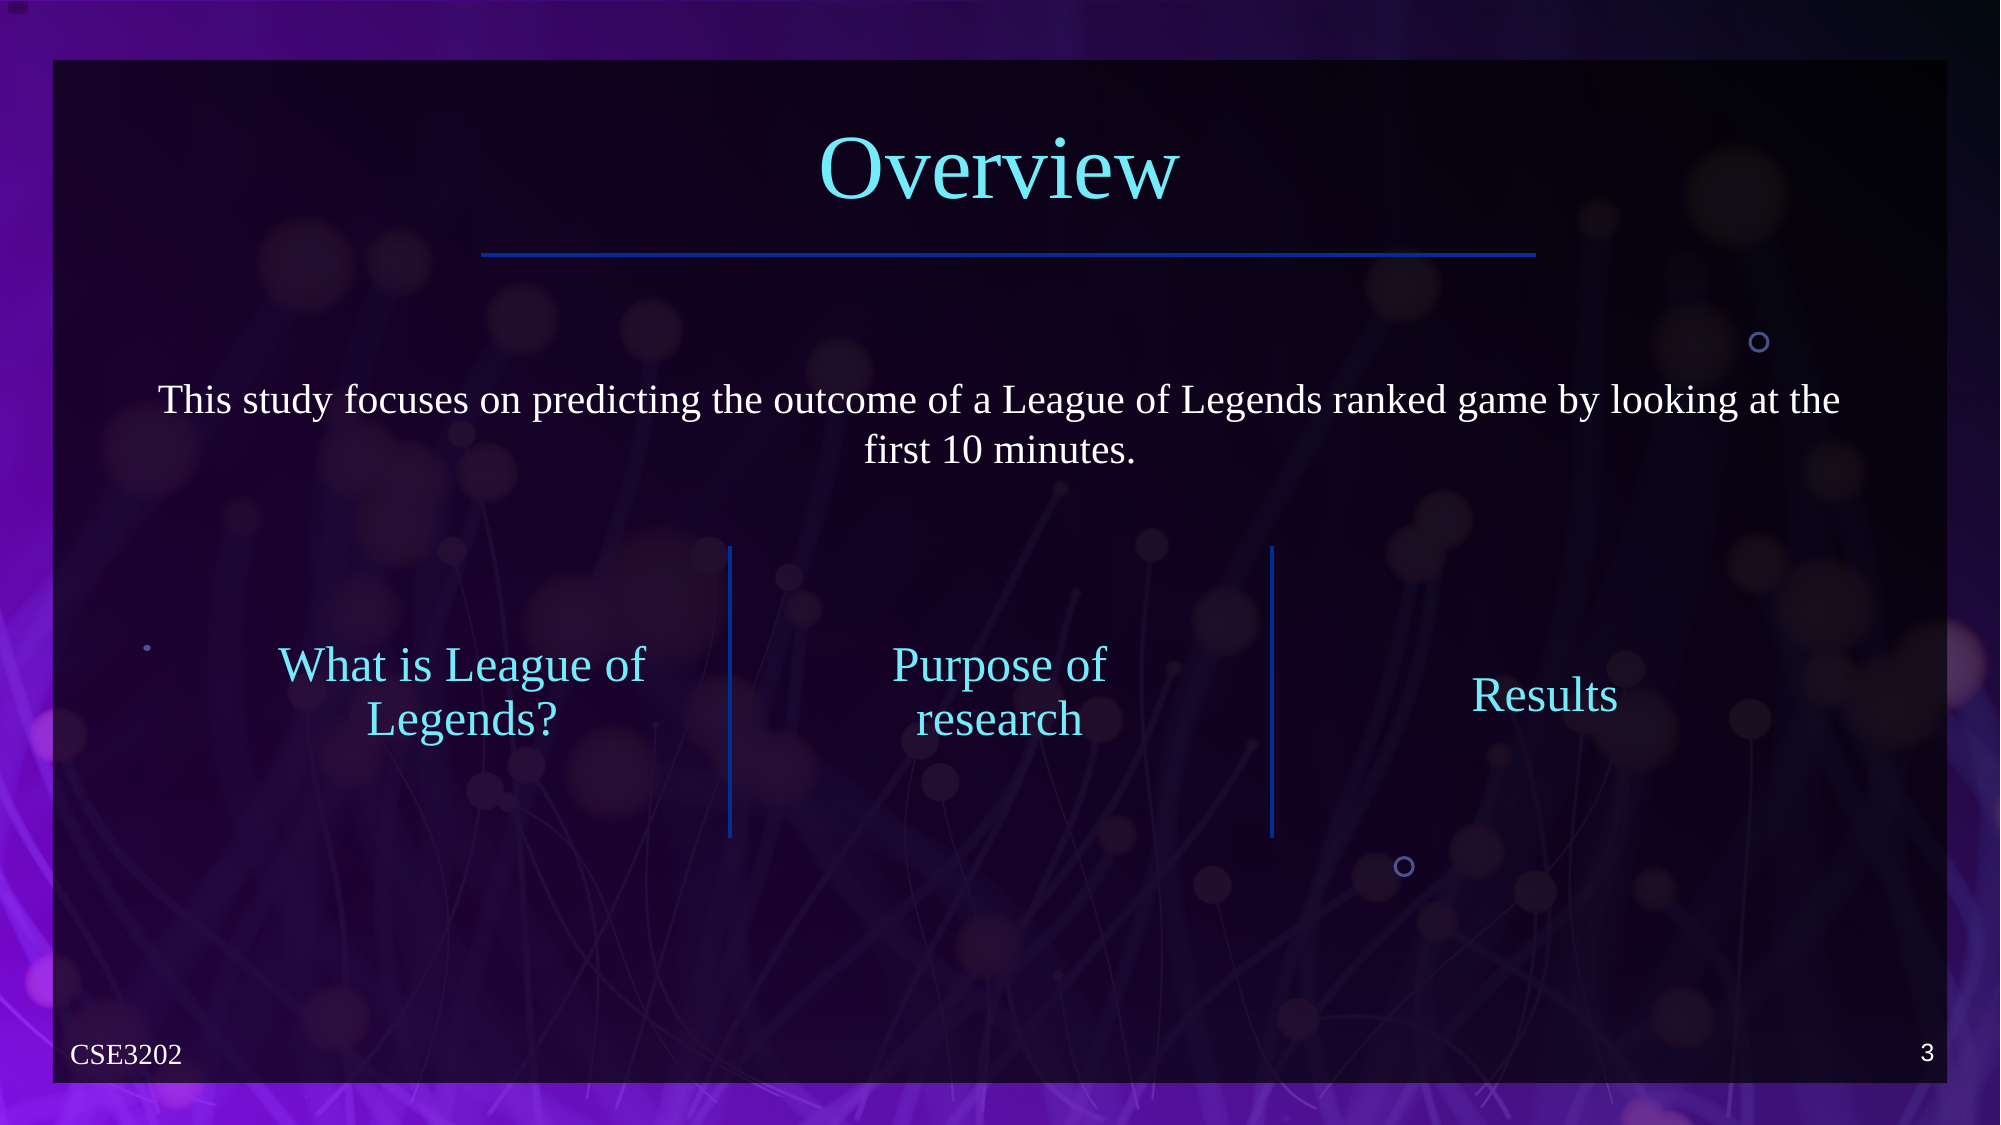

# Overview
This study focuses on predicting the outcome of a League of Legends ranked game by looking at the first 10 minutes.

Purpose of research
What is League of Legends?

Results

3
CSE3202